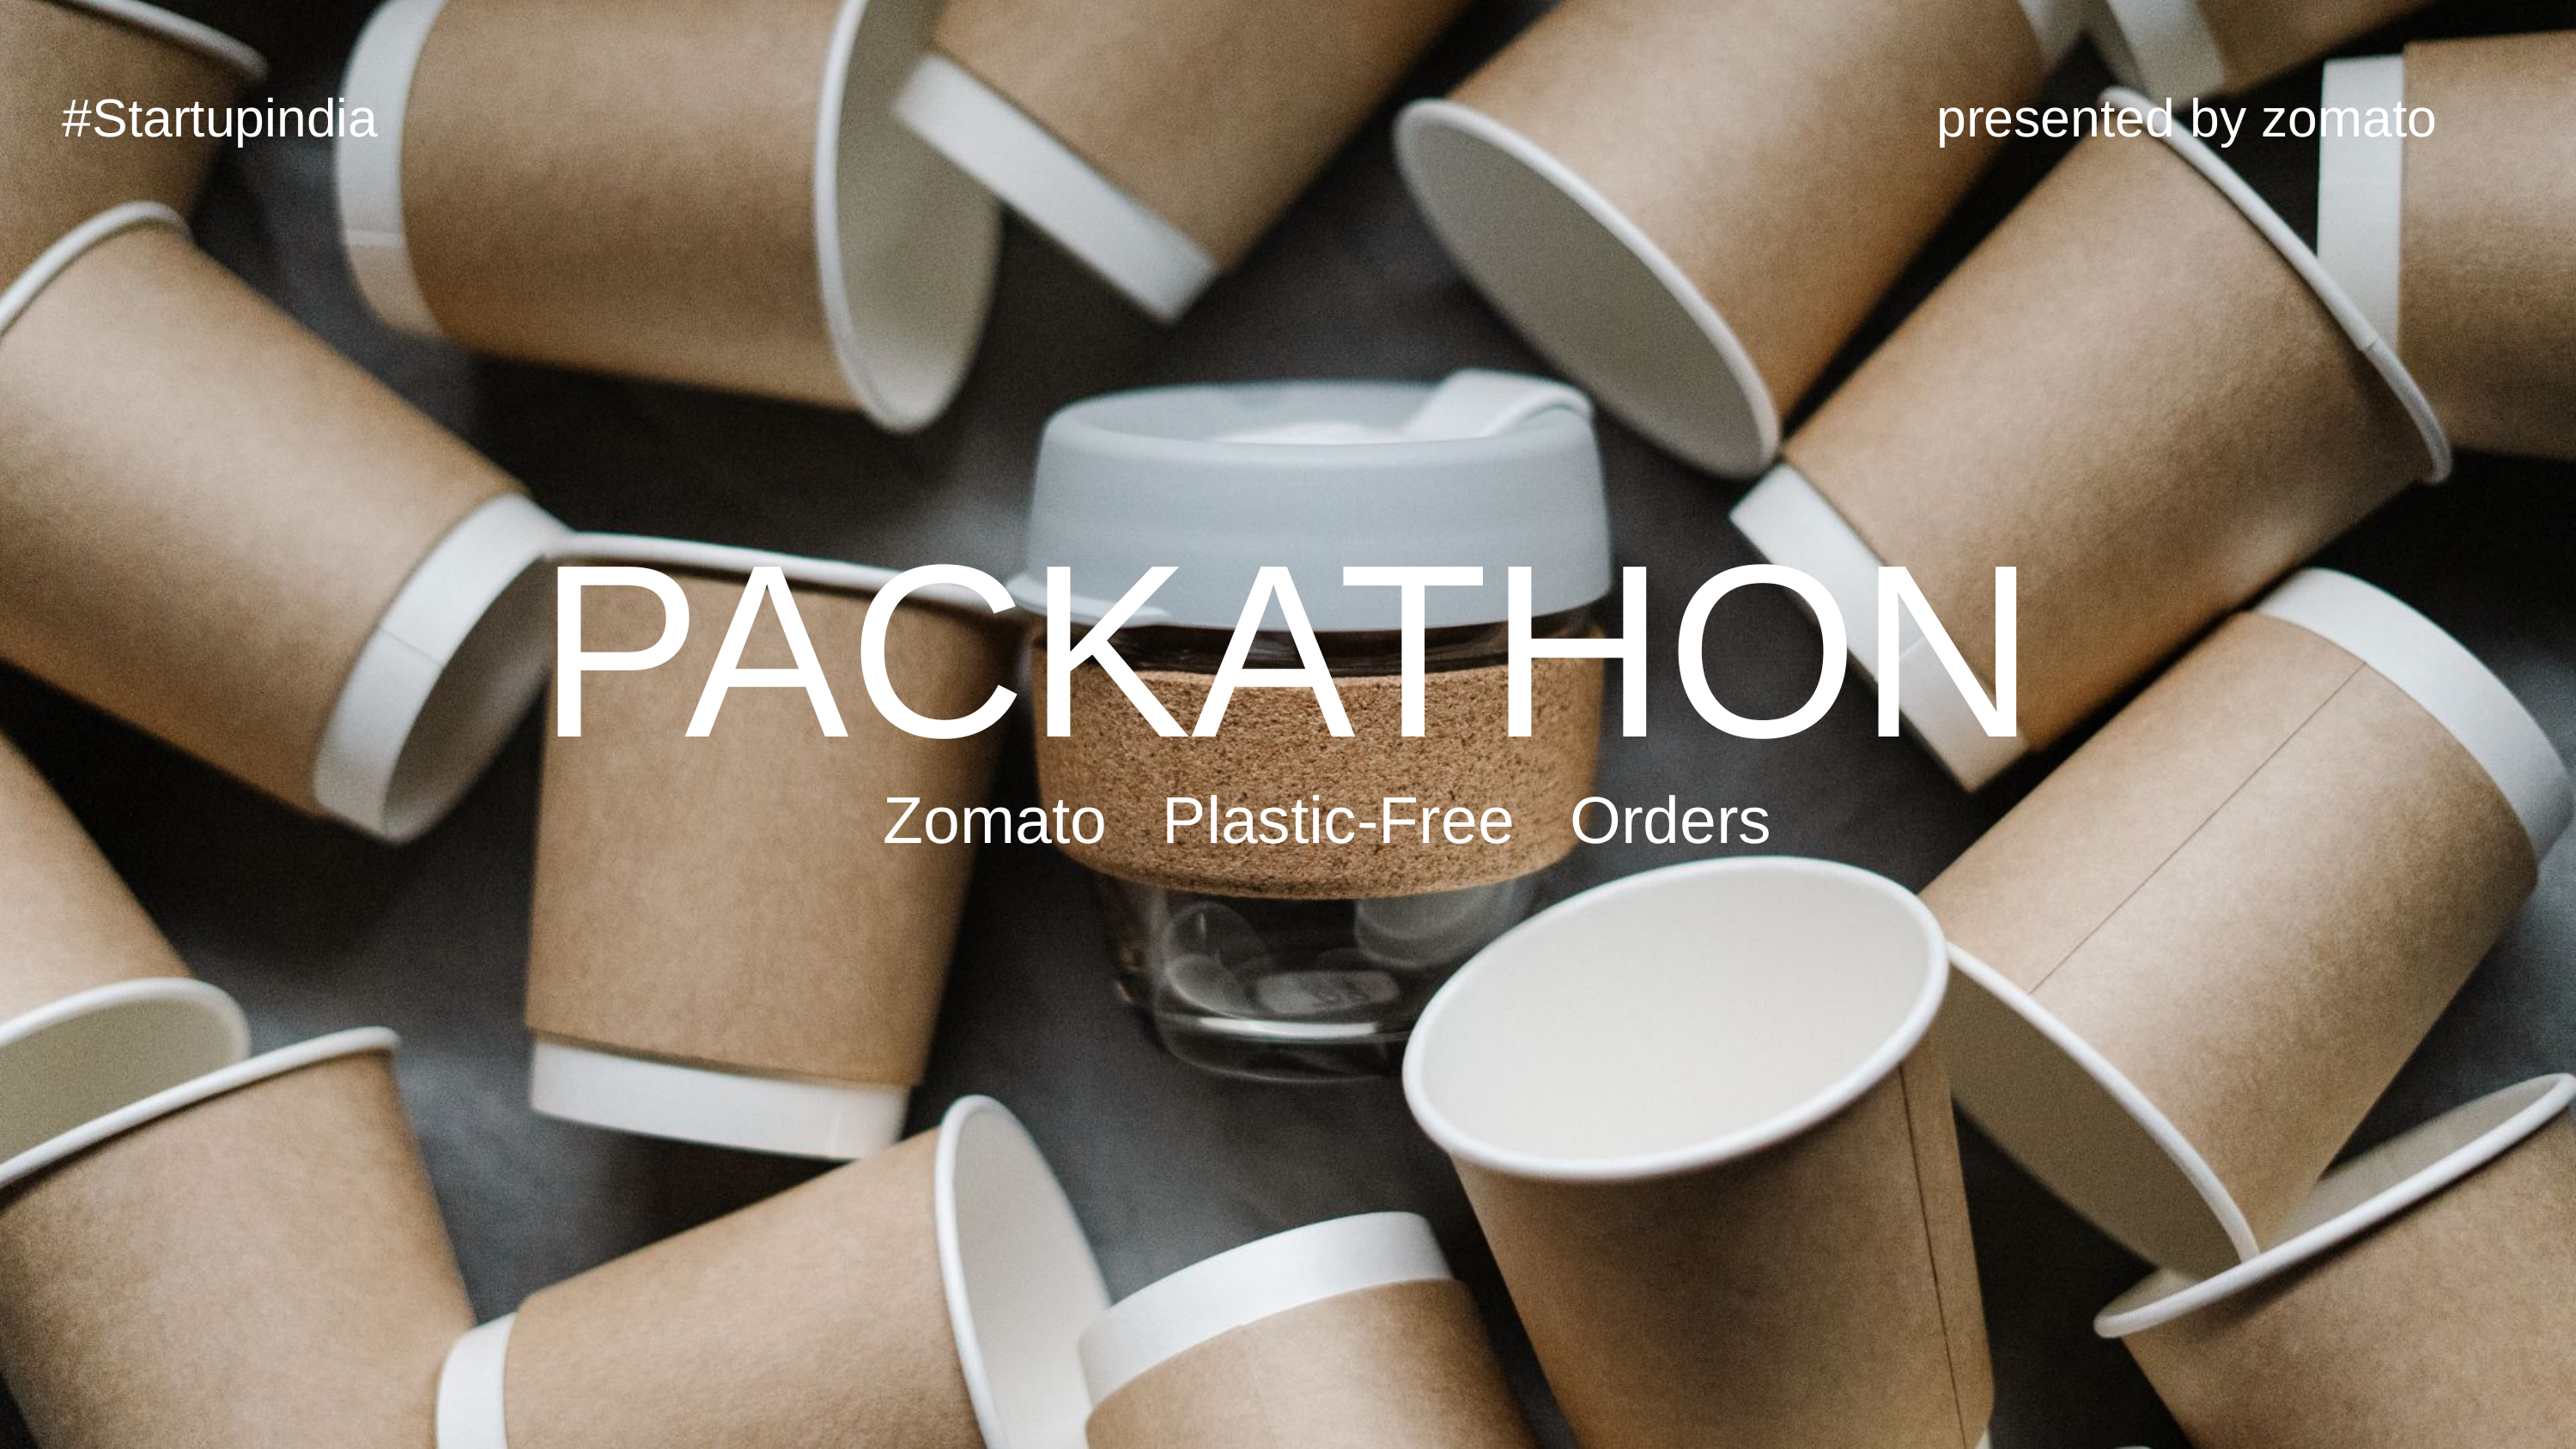

#Startupindia
 presented by zomato
PACKATHON
Zomato   Plastic-Free   Orders